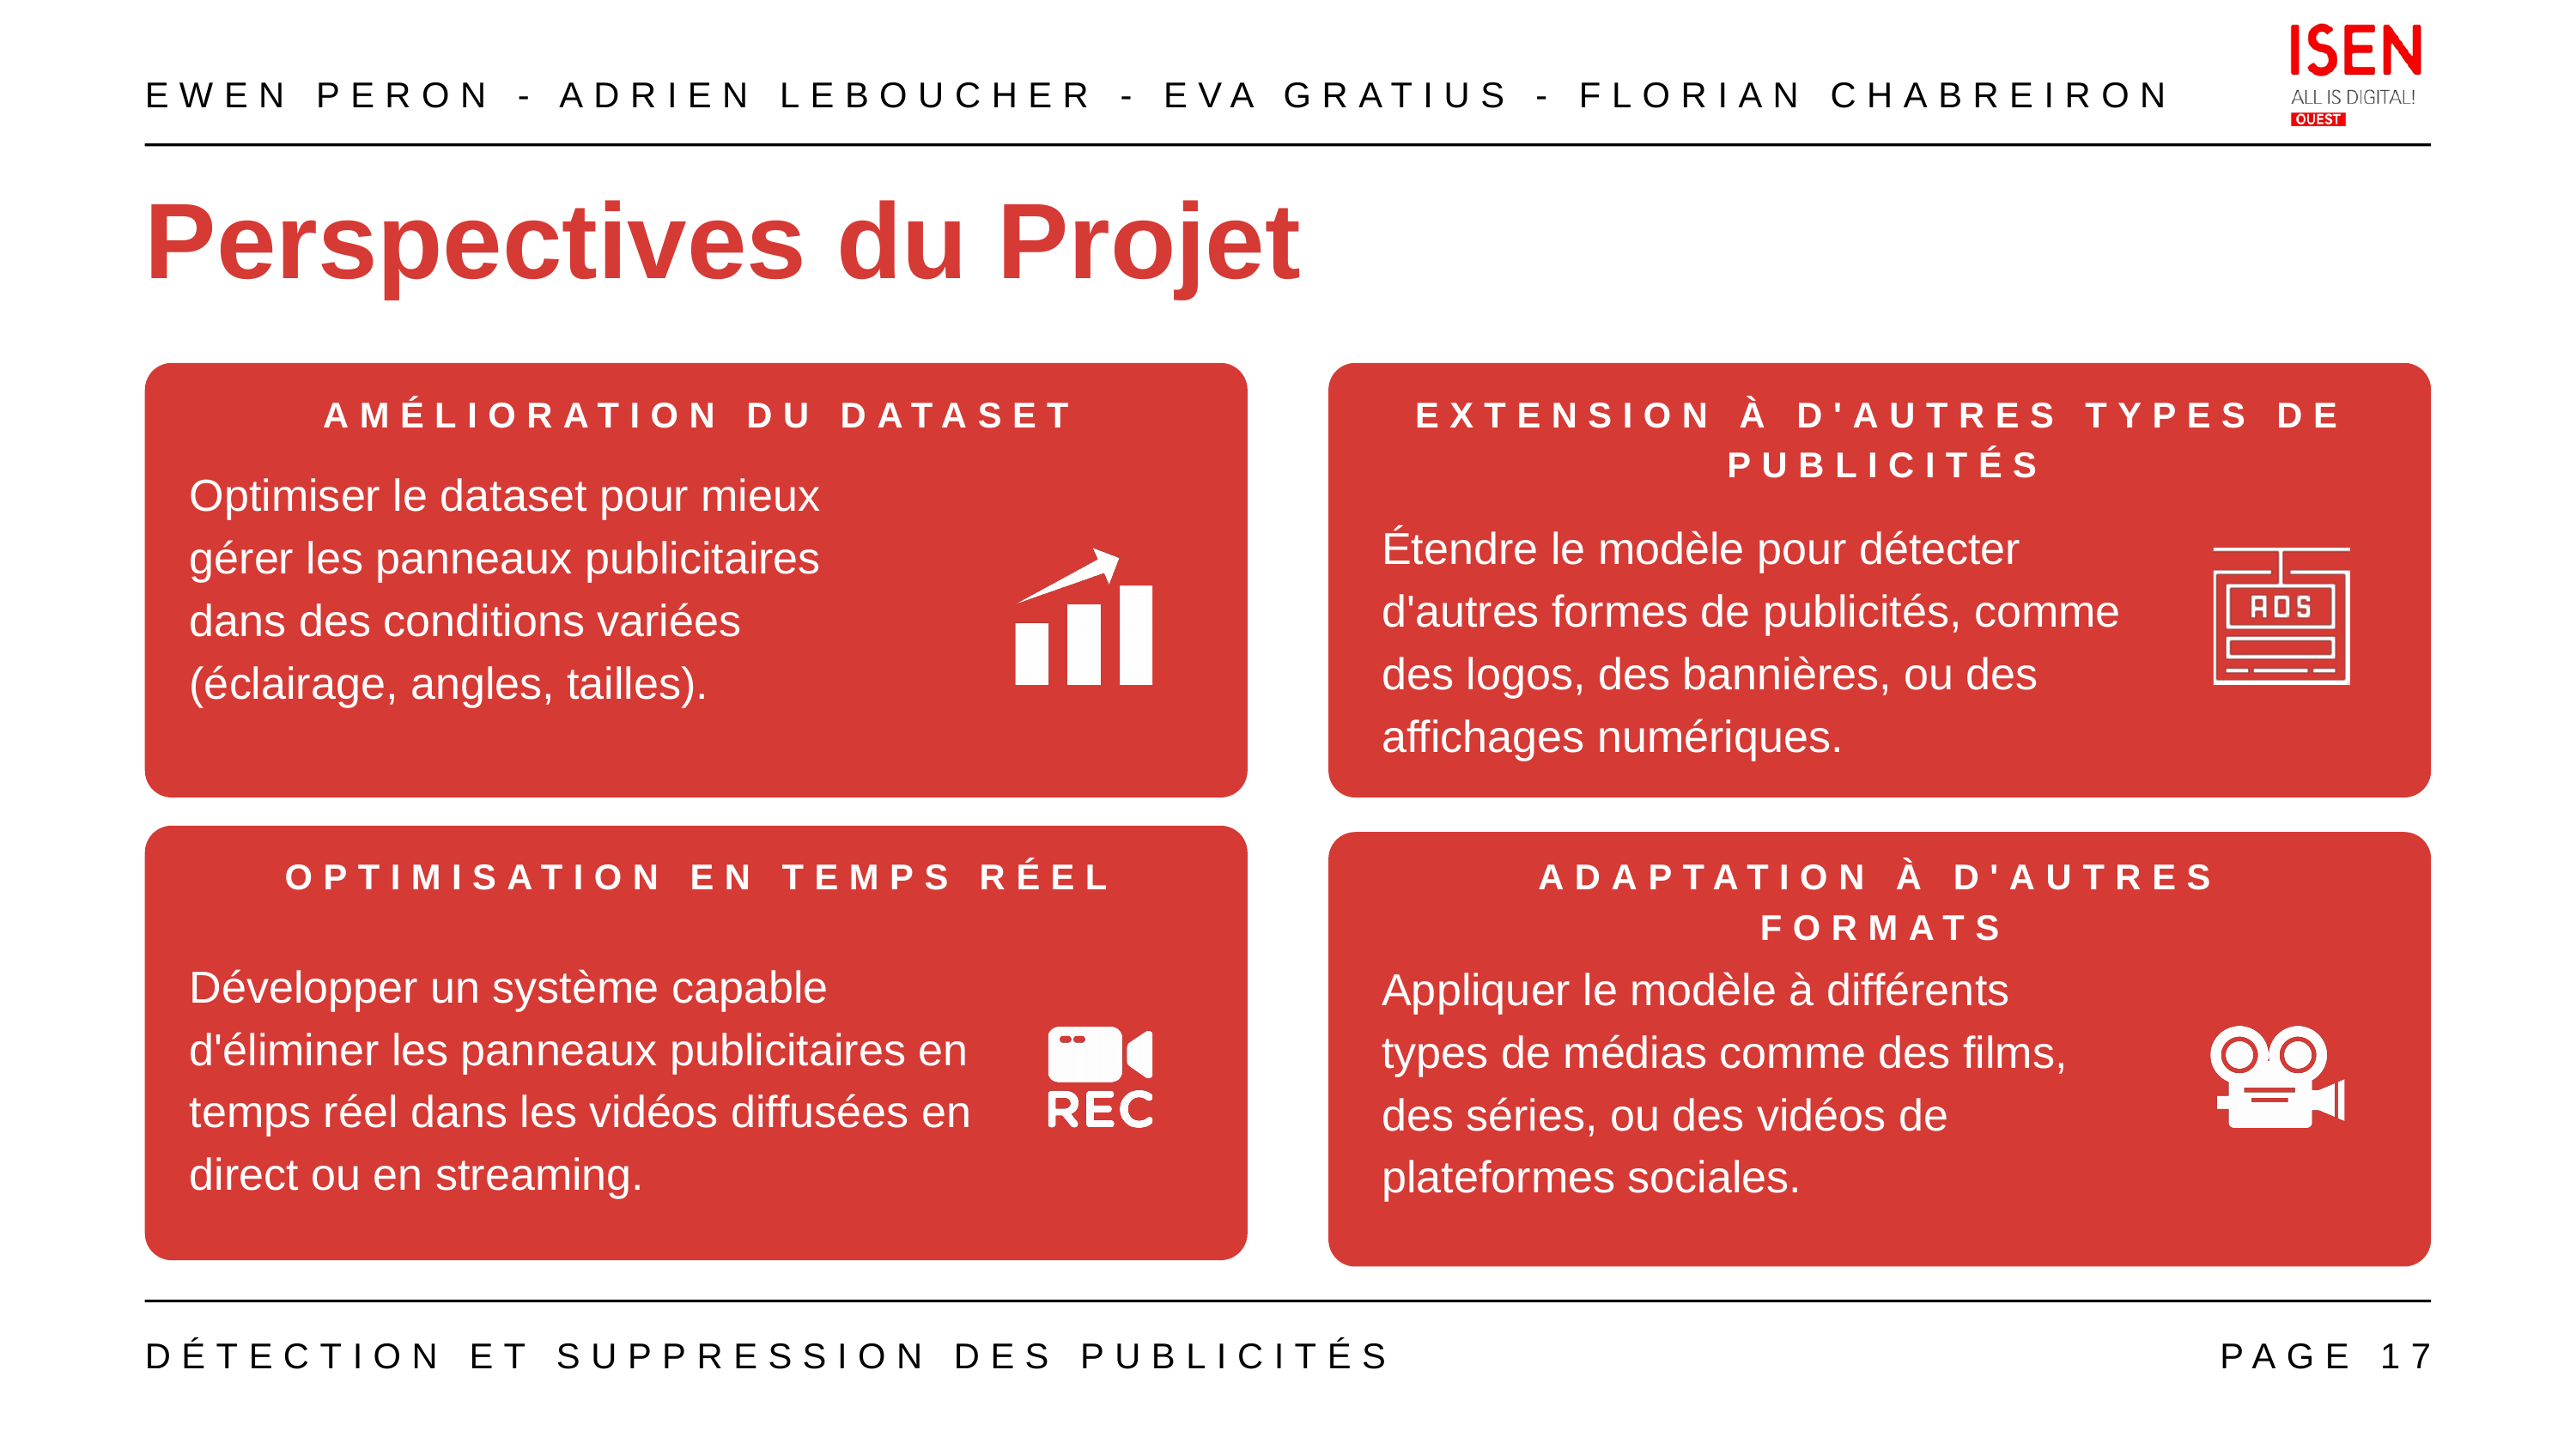

EWEN PERON - ADRIEN LEBOUCHER - EVA GRATIUS - FLORIAN CHABREIRON

Perspectives du Projet

AMÉLIORATION DU DATASET
EXTENSION À D'AUTRES TYPES DE PUBLICITÉS
Optimiser le dataset pour mieux gérer les panneaux publicitaires dans des conditions variées (éclairage, angles, tailles).
Étendre le modèle pour détecter d'autres formes de publicités, comme des logos, des bannières, ou des affichages numériques.

OPTIMISATION EN TEMPS RÉEL
ADAPTATION À D'AUTRES FORMATS
Développer un système capable d'éliminer les panneaux publicitaires en temps réel dans les vidéos diffusées en direct ou en streaming.
Appliquer le modèle à différents types de médias comme des films, des séries, ou des vidéos de plateformes sociales.

DÉTECTION ET SUPPRESSION DES PUBLICITÉS
PAGE 17